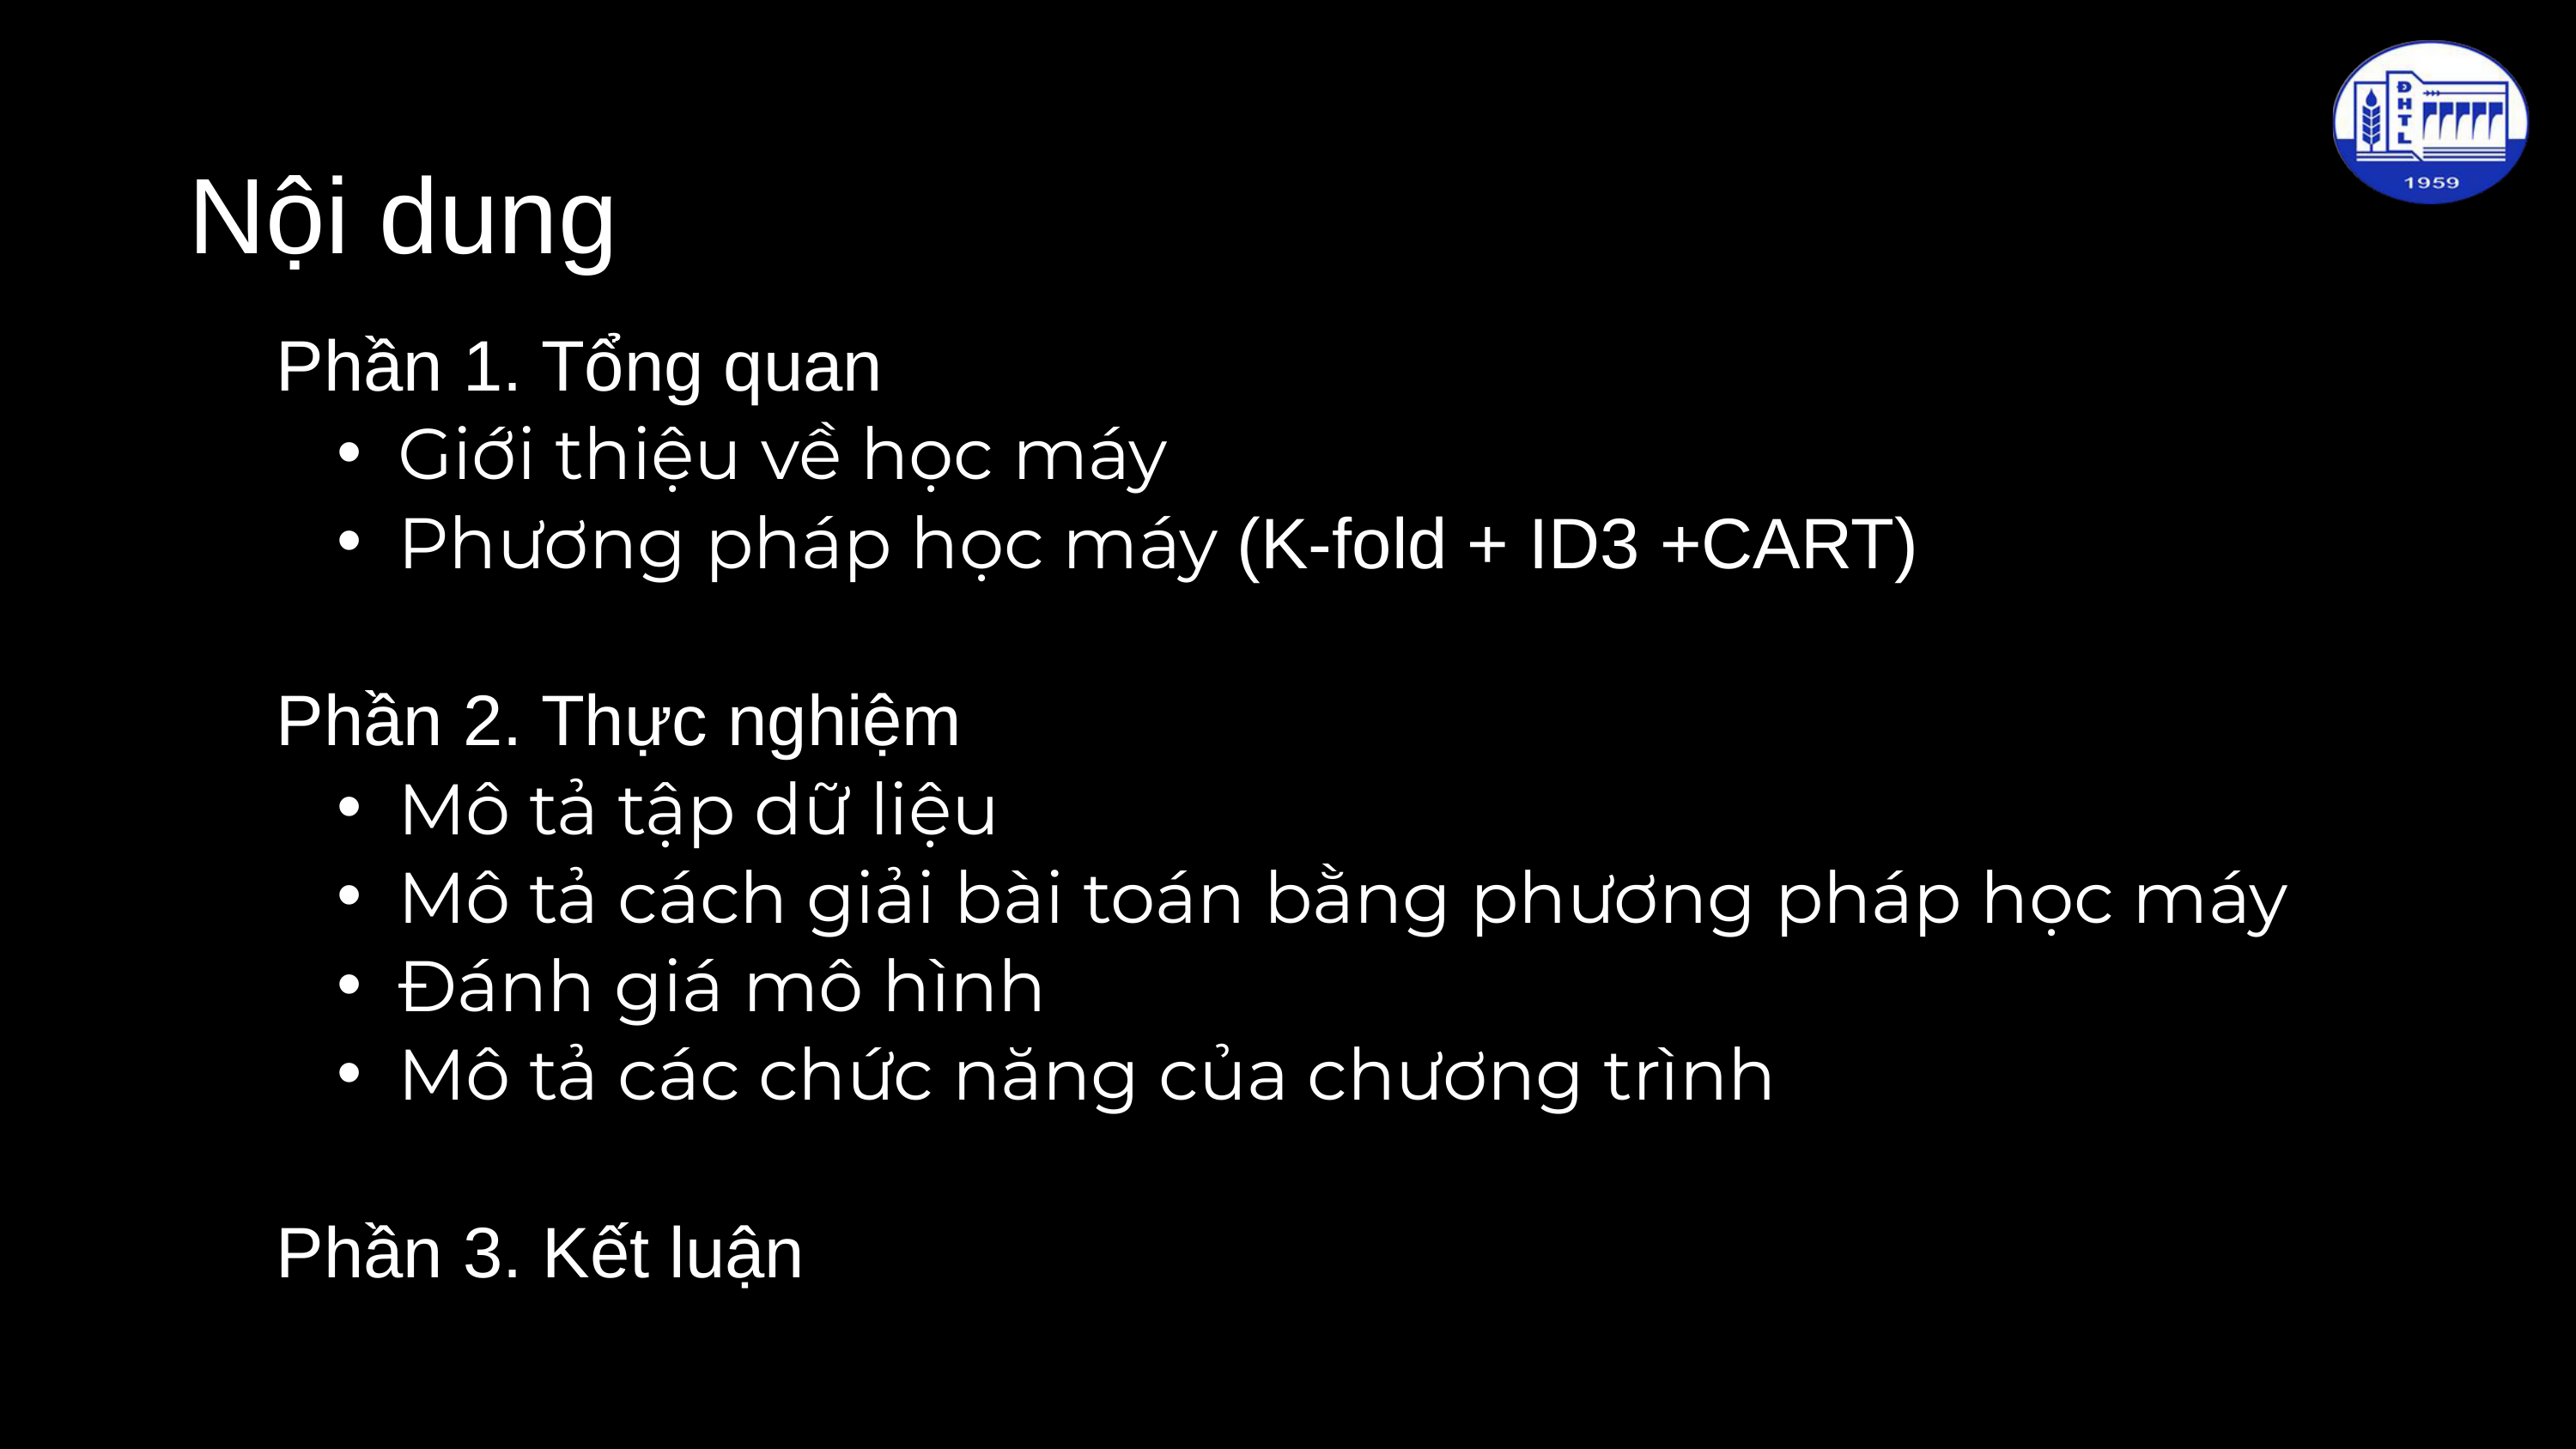

Nội dung
Phần 1. Tổng quan
Giới thiệu về học máy
Phương pháp học máy (K-fold + ID3 +CART)

Phần 2. Thực nghiệm
Mô tả tập dữ liệu
Mô tả cách giải bài toán bằng phương pháp học máy
Đánh giá mô hình
Mô tả các chức năng của chương trình

Phần 3. Kết luận